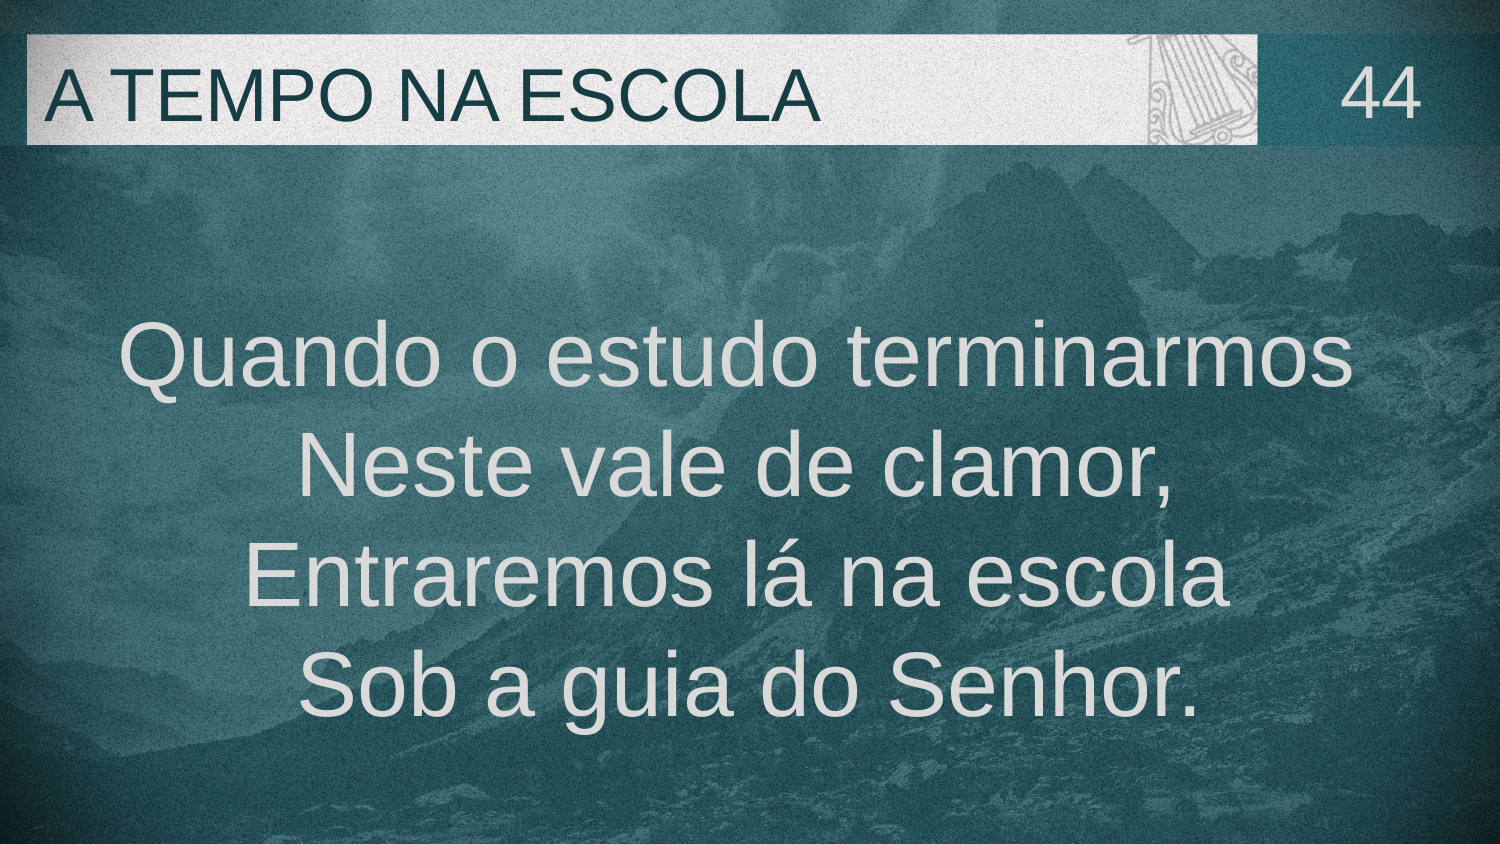

# A TEMPO NA ESCOLA
44
Quando o estudo terminarmos
Neste vale de clamor,
Entraremos lá na escola
Sob a guia do Senhor.